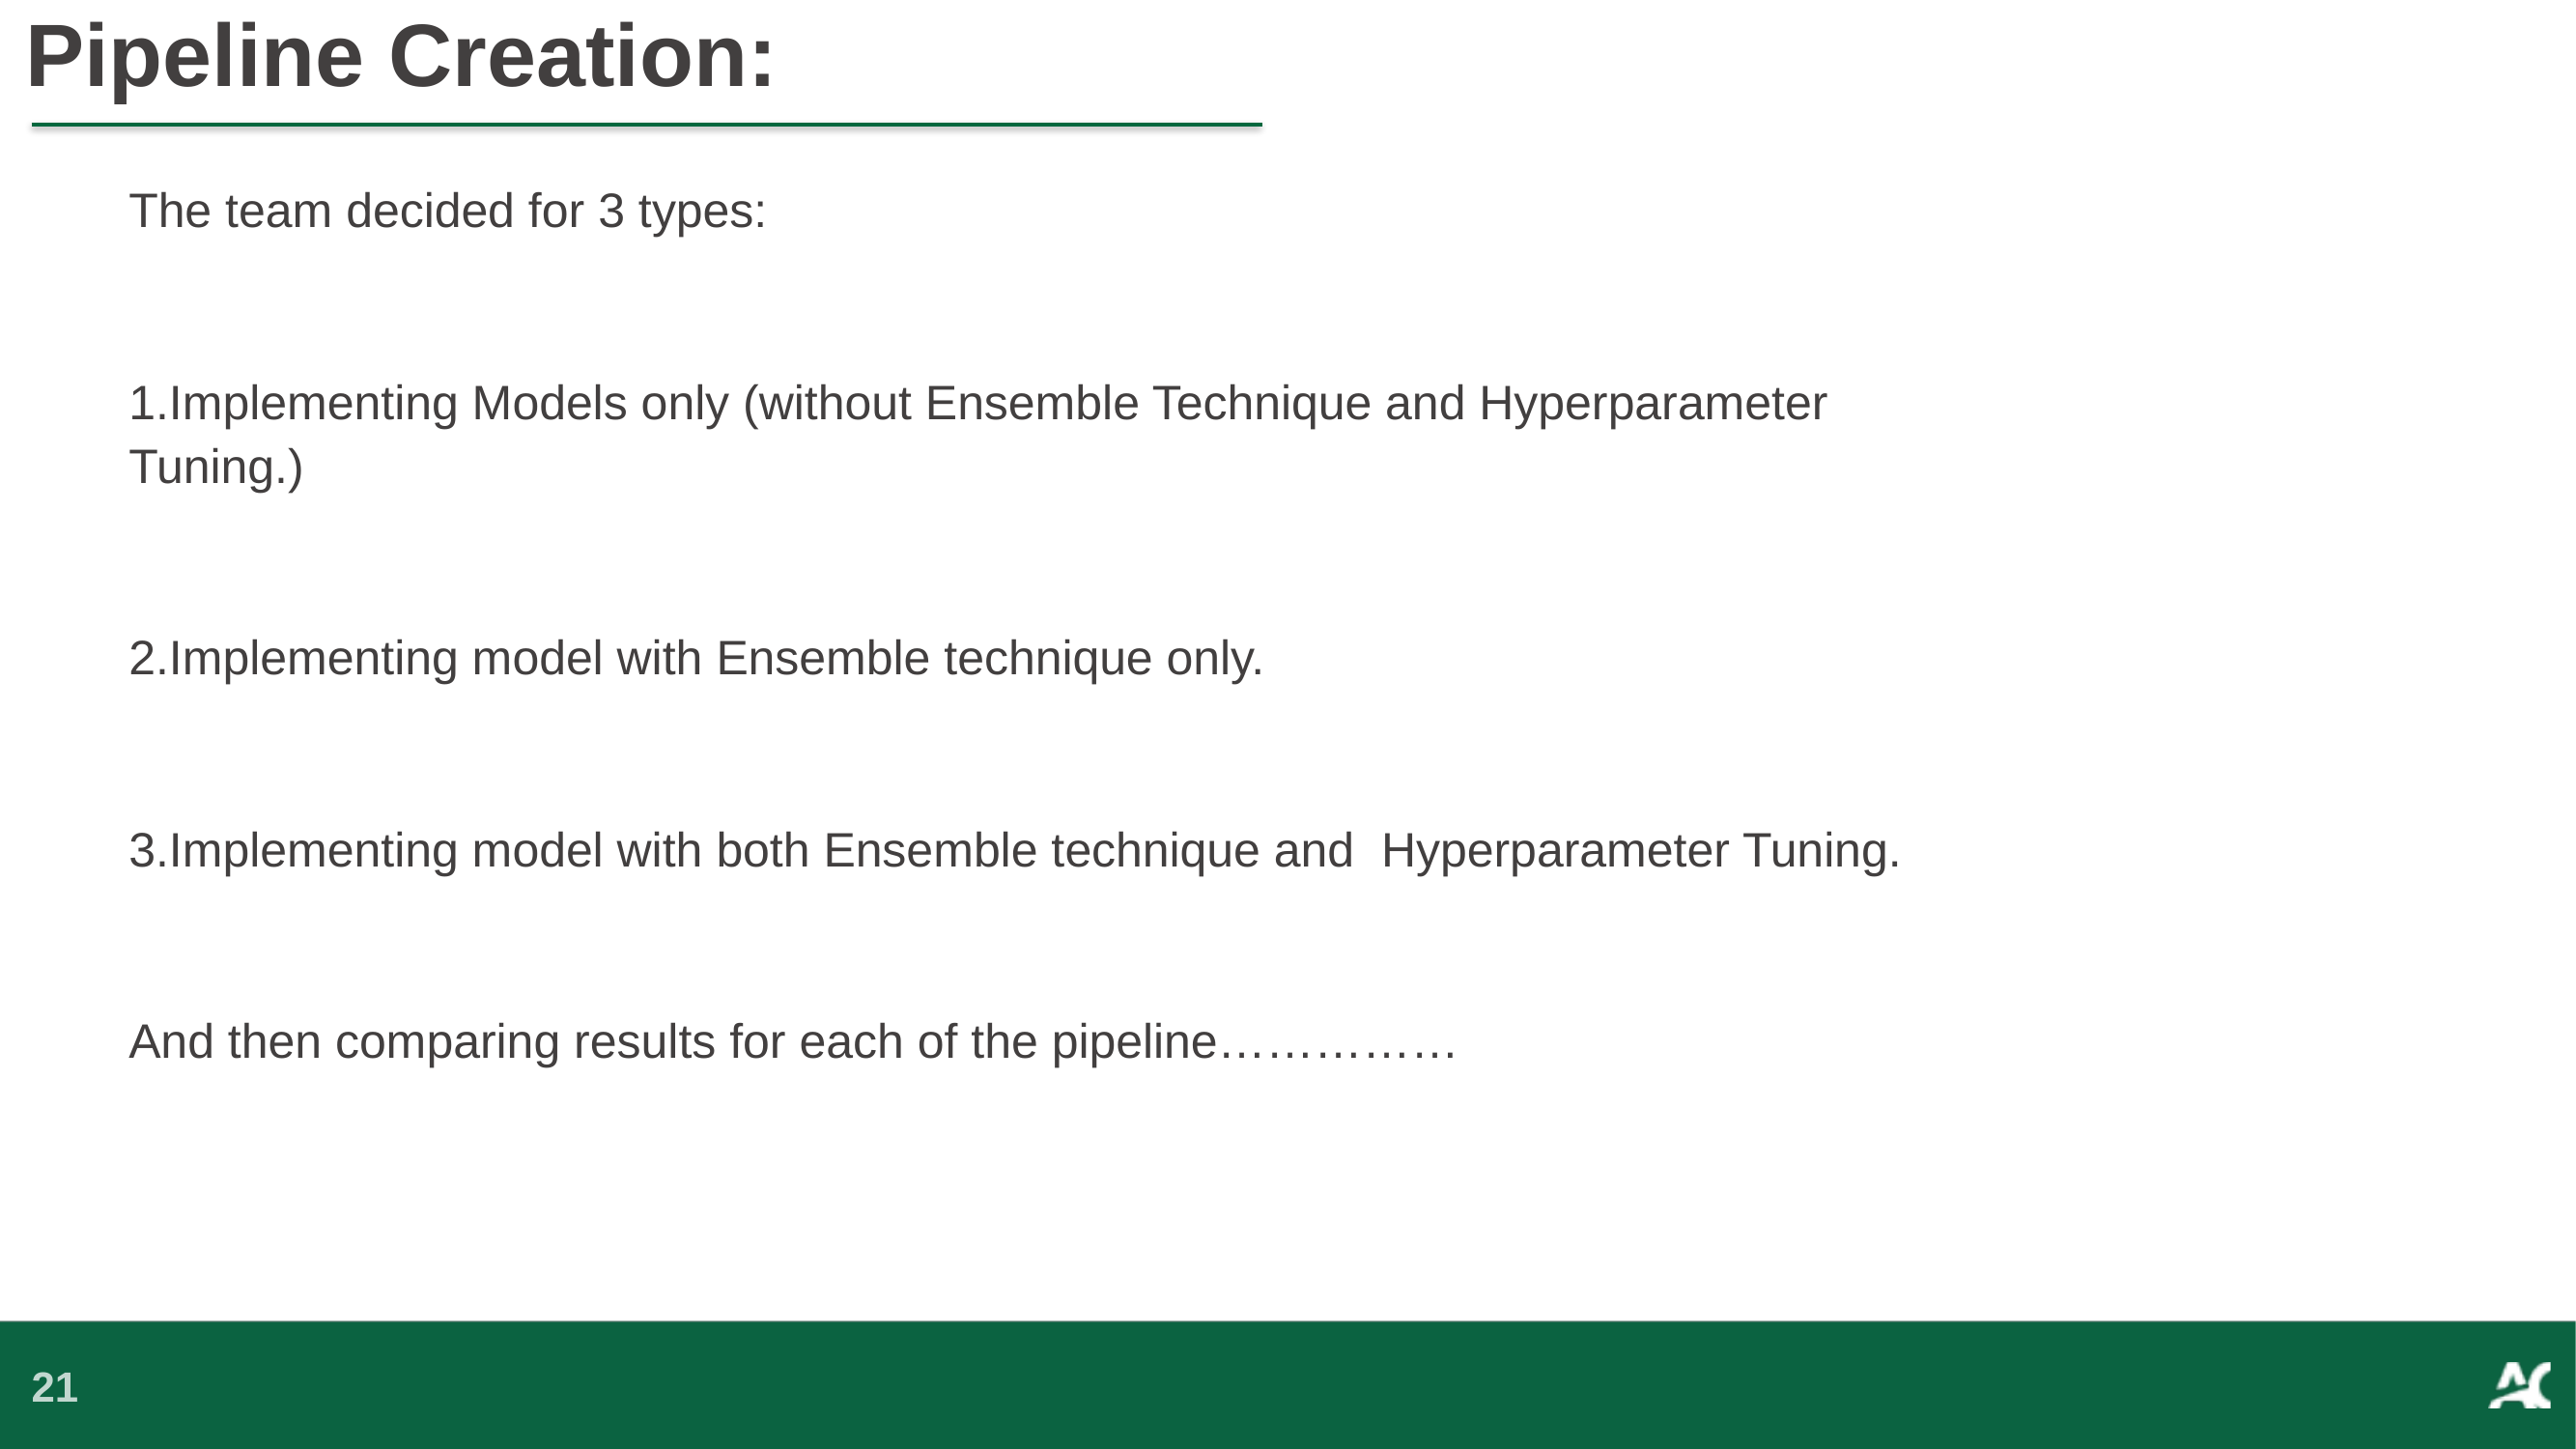

Pipeline Creation:
The team decided for 3 types:

1.Implementing Models only (without Ensemble Technique and Hyperparameter Tuning.)

2.Implementing model with Ensemble technique only.

3.Implementing model with both Ensemble technique and  Hyperparameter Tuning.

And then comparing results for each of the pipeline……………
21